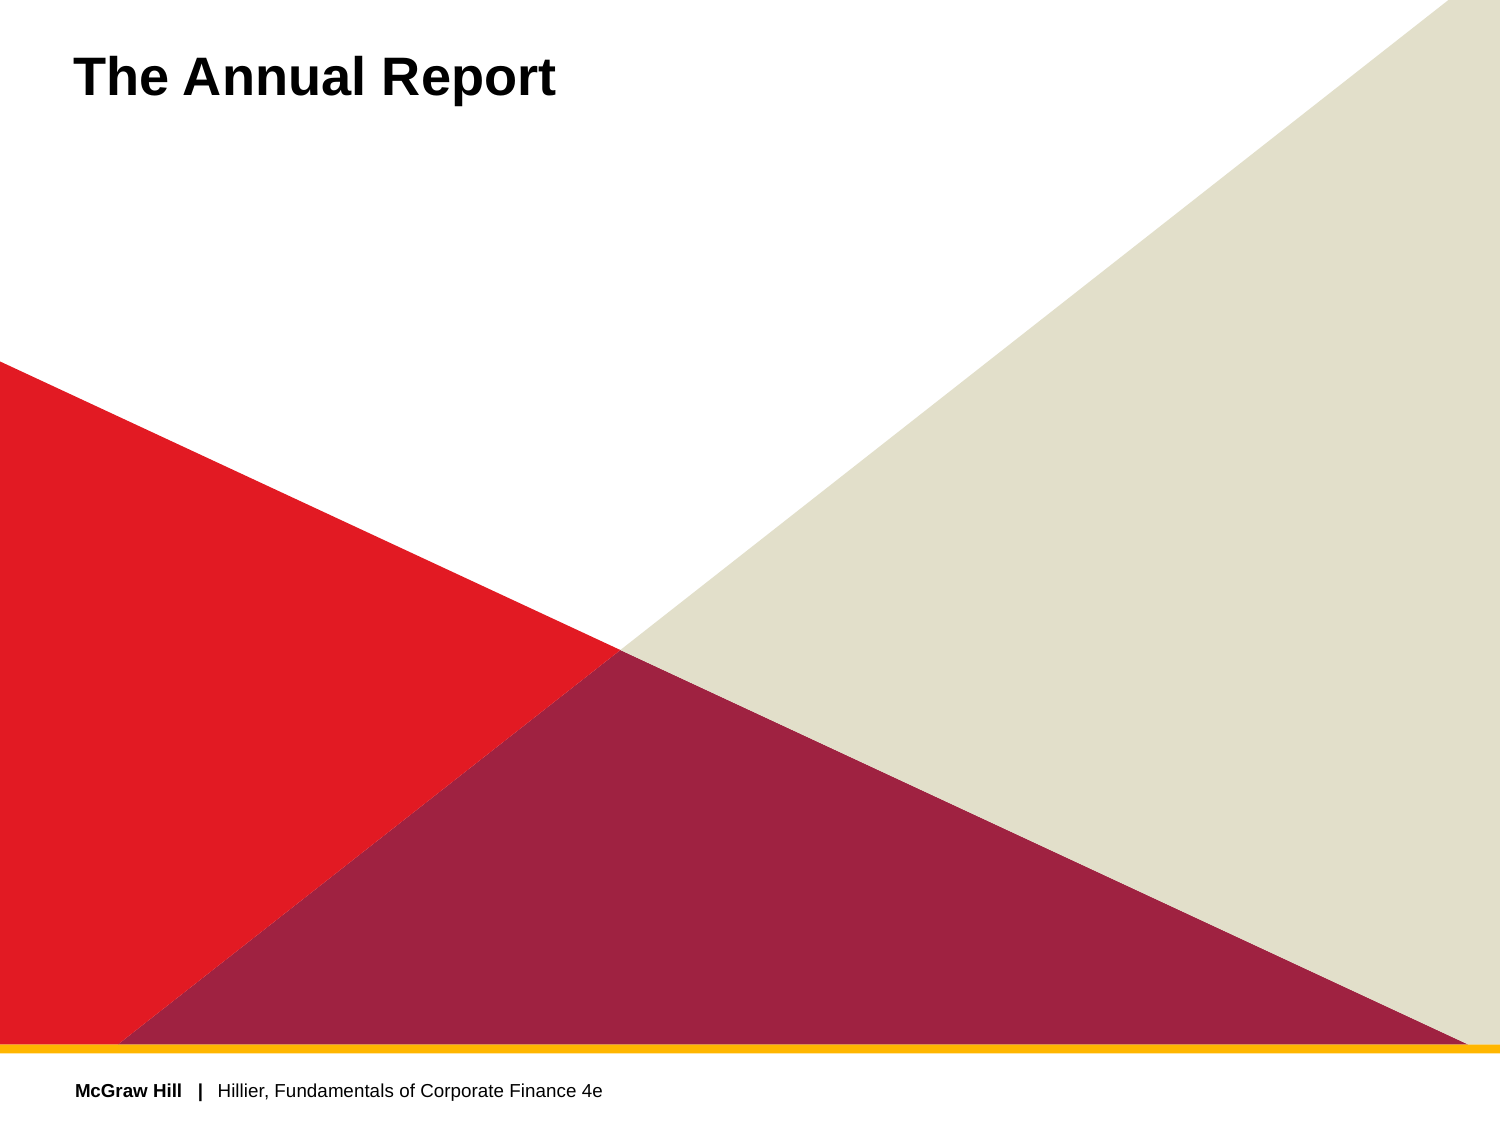

# The Annual Report
Hillier, Fundamentals of Corporate Finance 4e